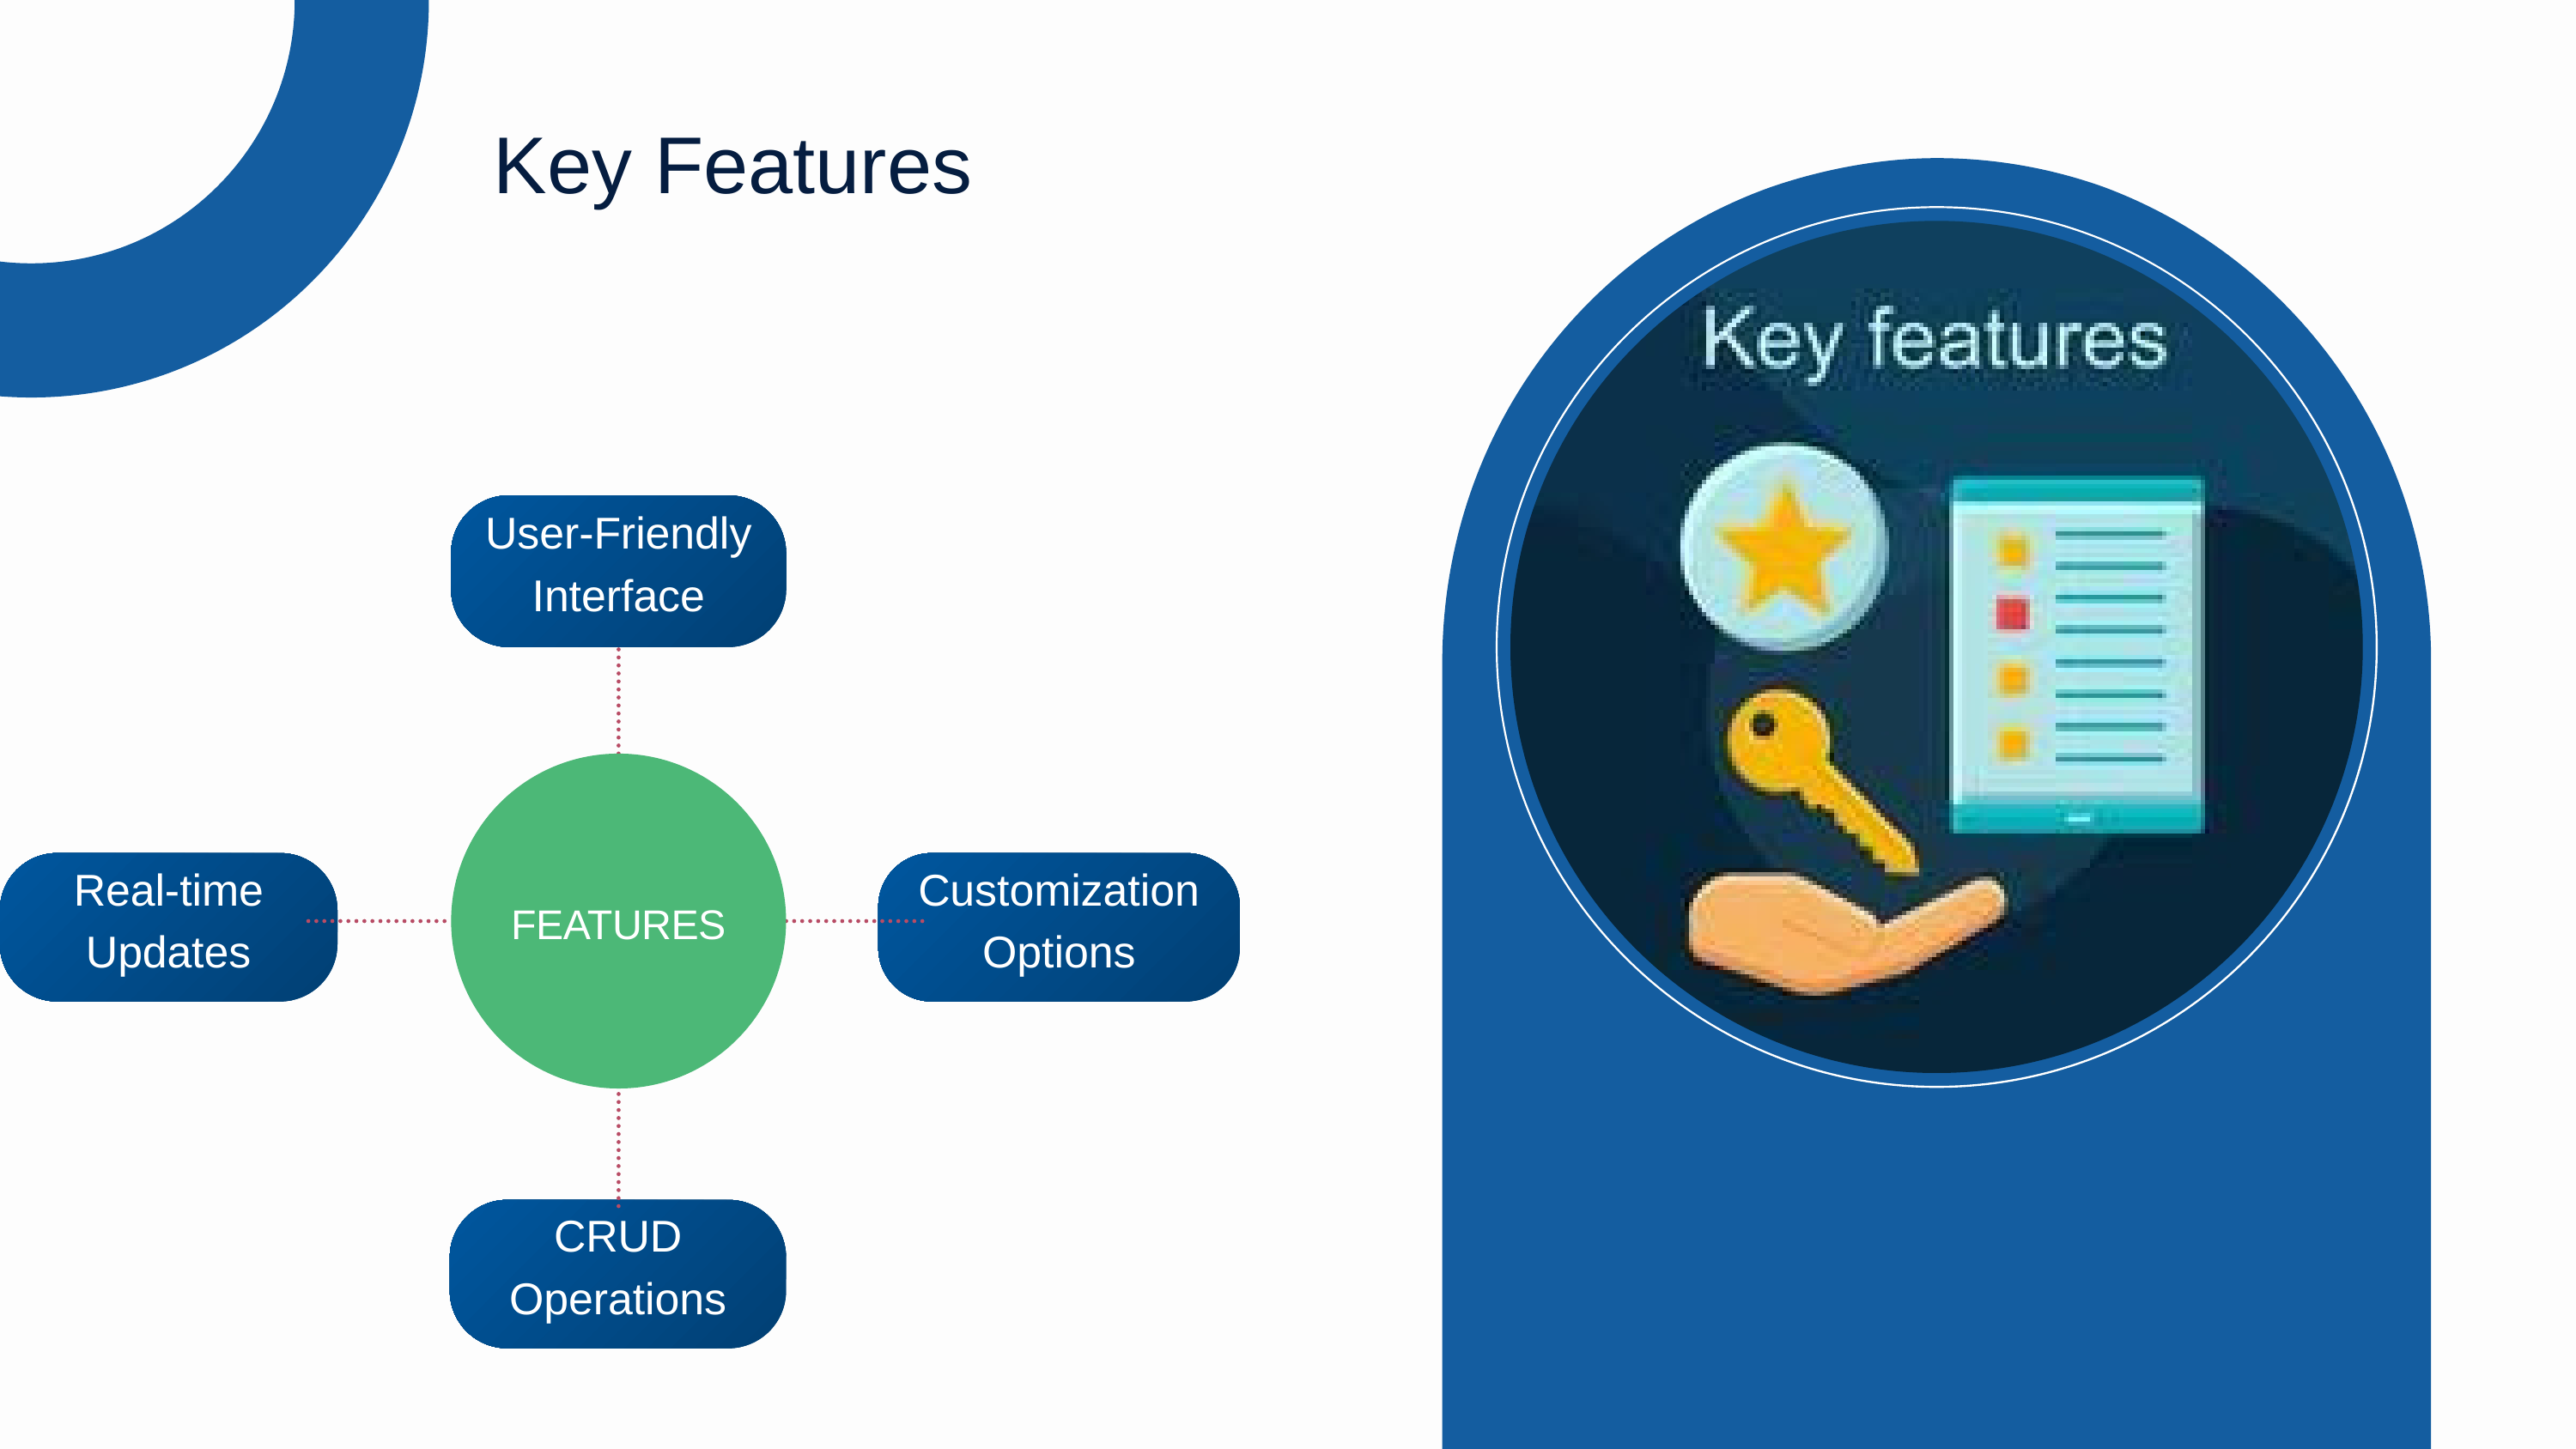

Key Features

User-Friendly Interface

FEATURES

Real-time Updates

Customization Options

CRUD Operations